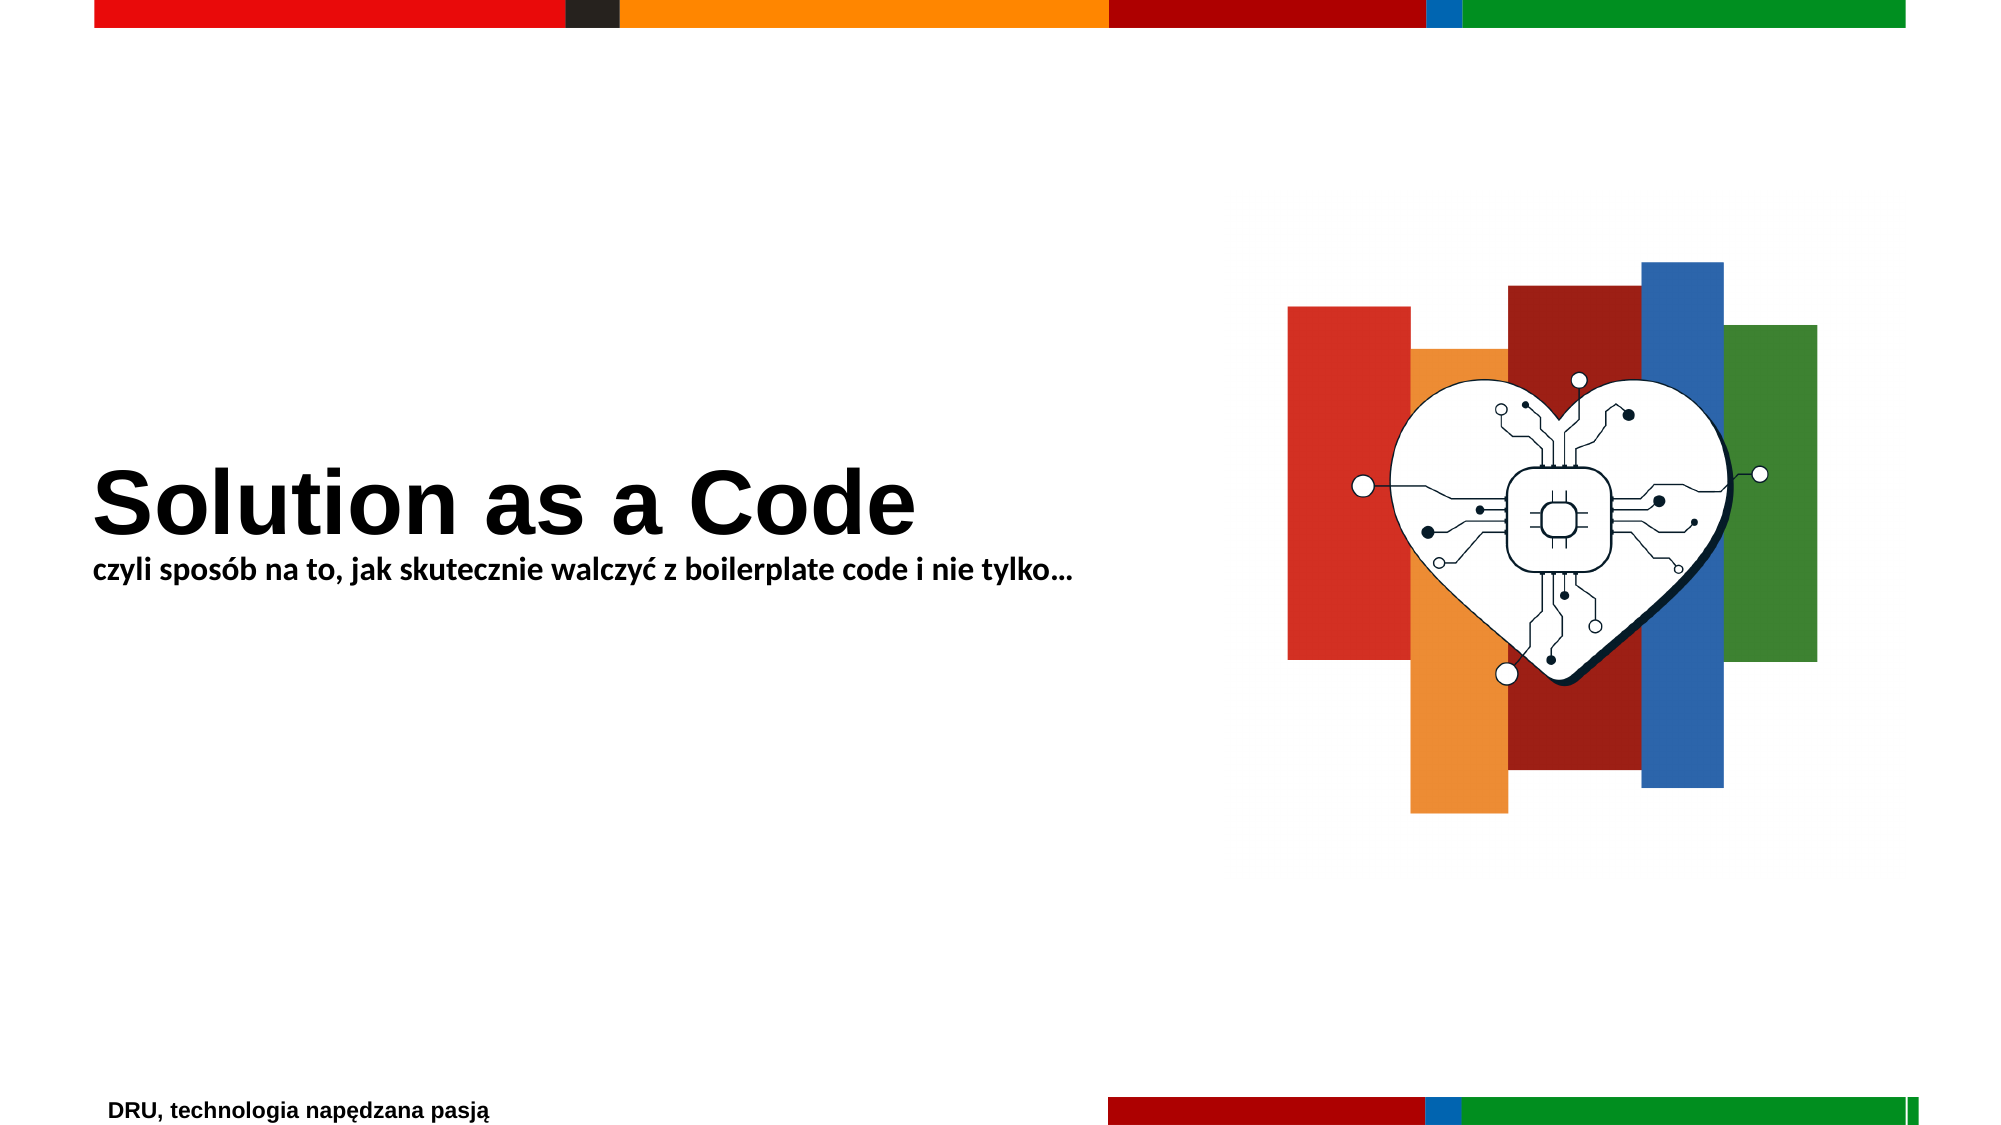

# Solution as a Code czyli sposób na to, jak skutecznie walczyć z boilerplate code i nie tylko…
DRU, technologia napędzana pasją